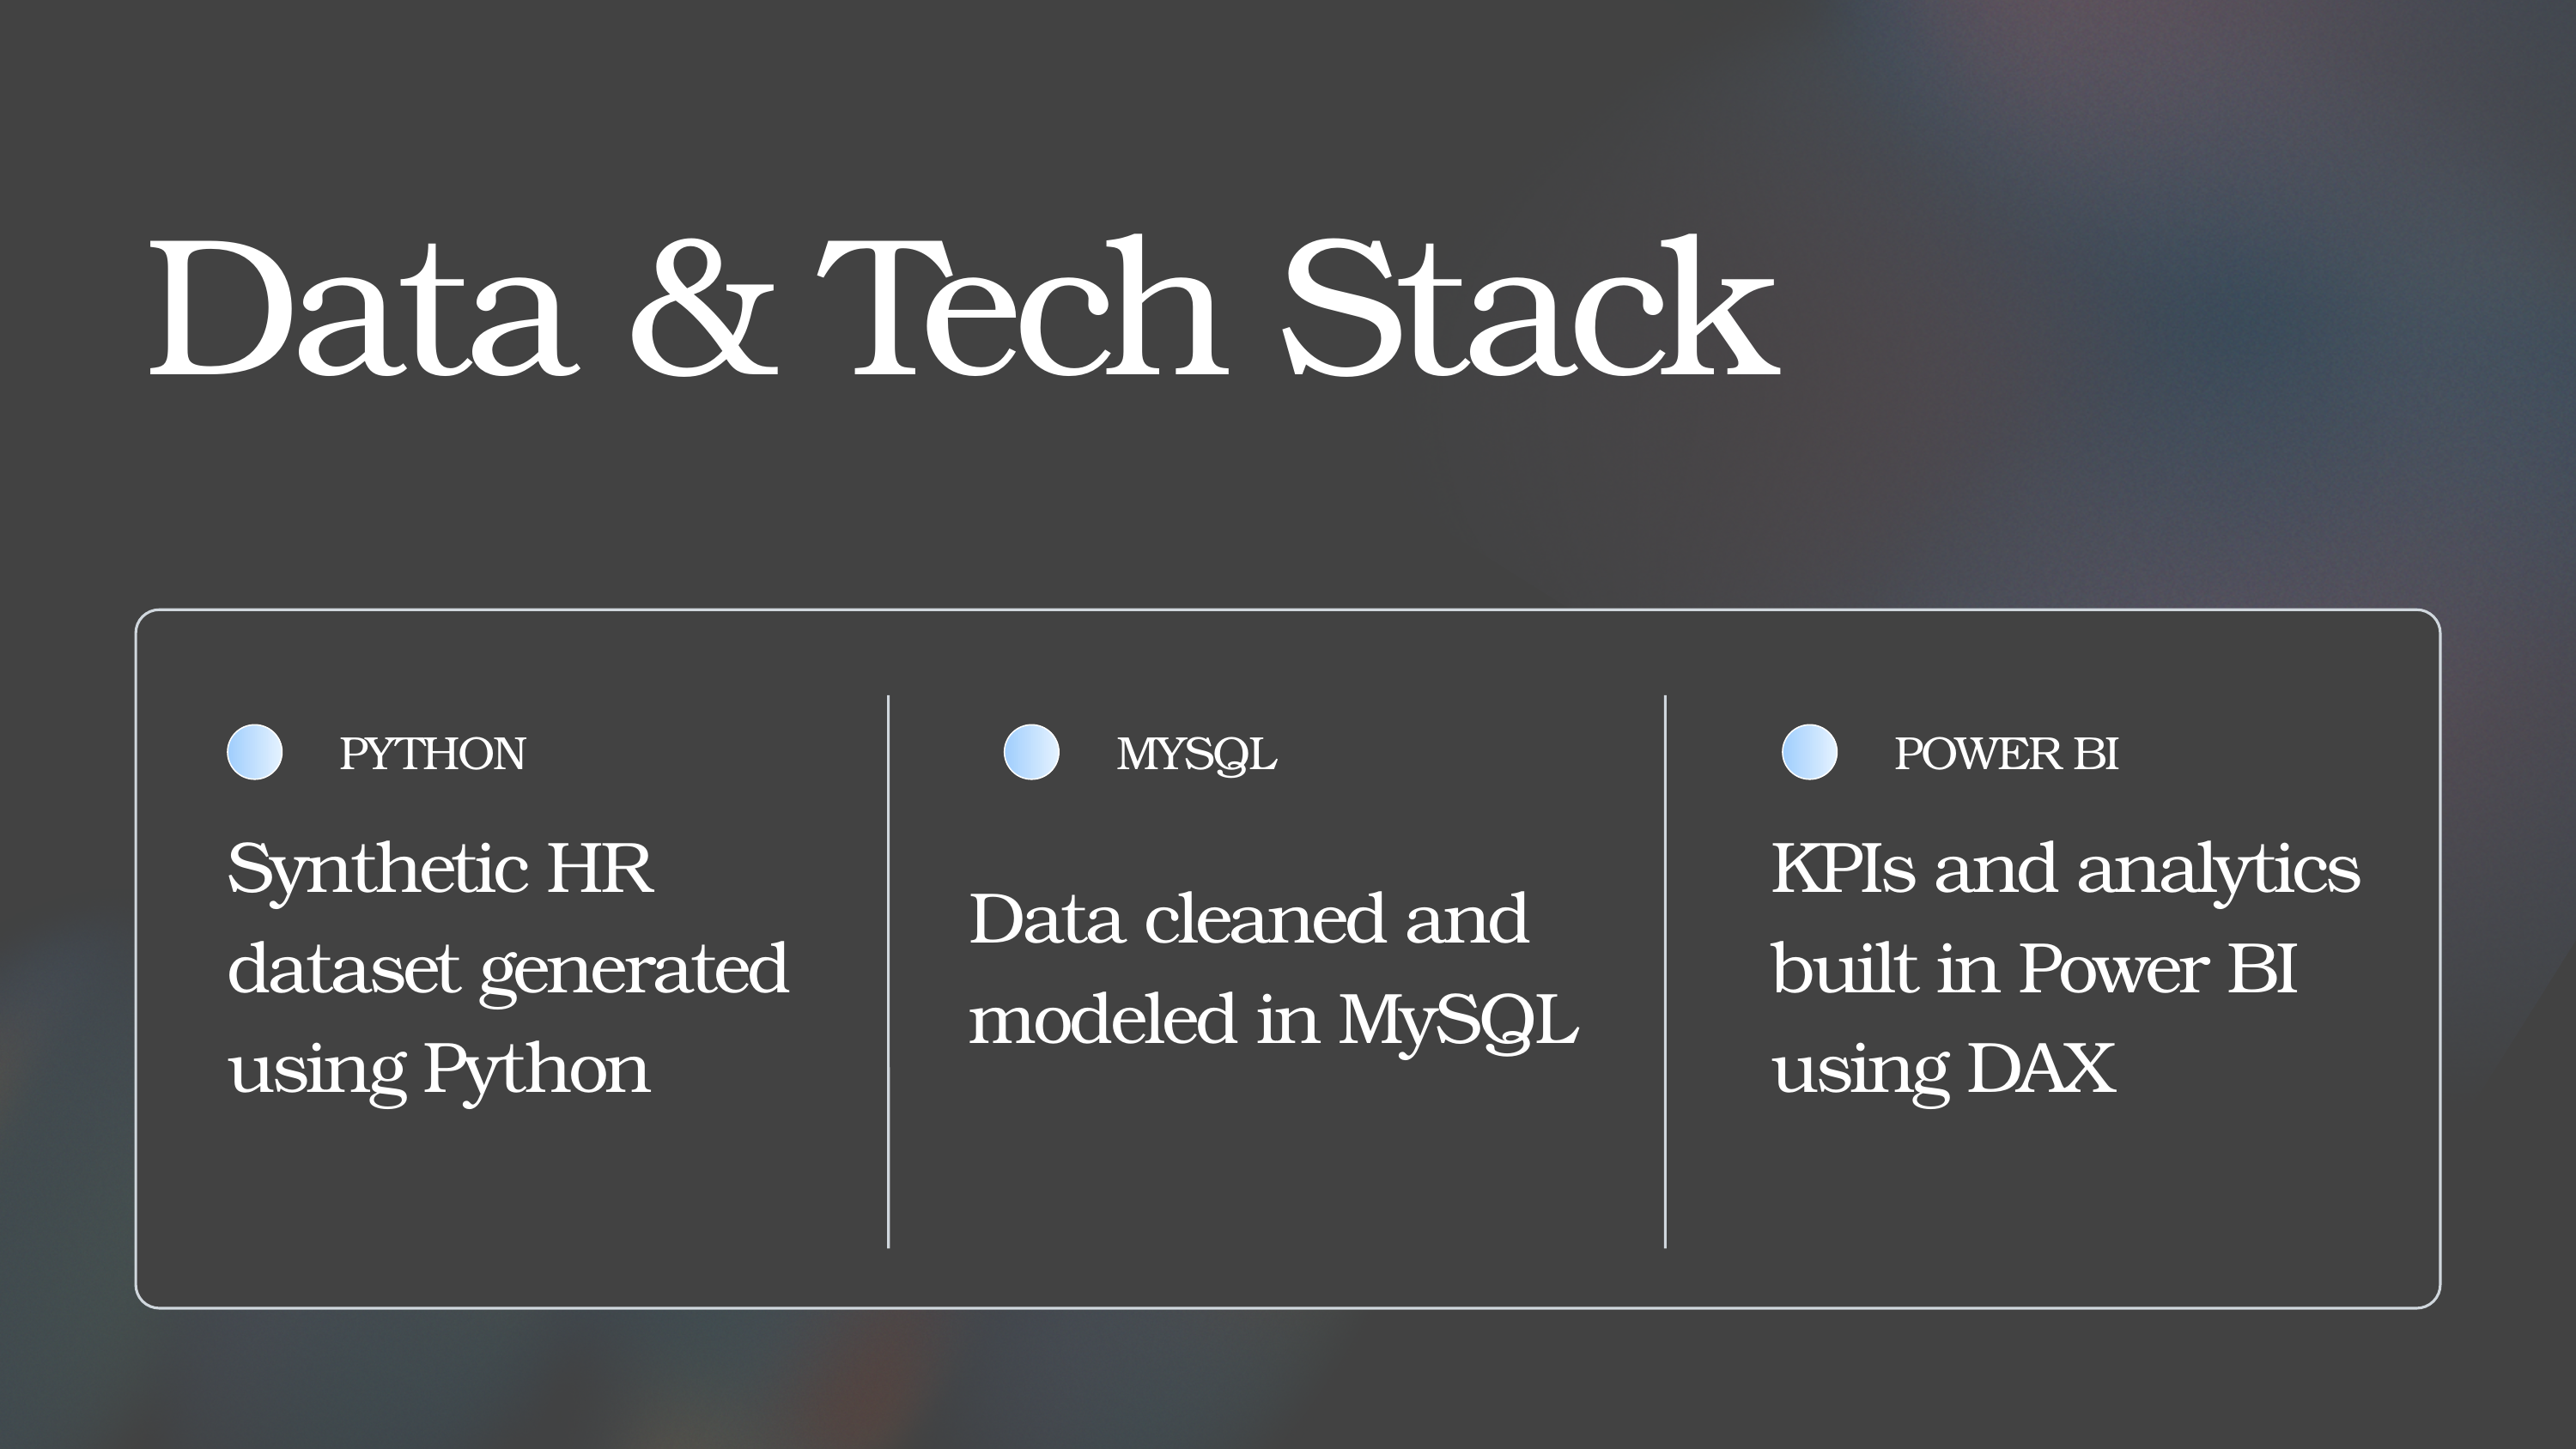

Data & Tech Stack

PYTHON
MYSQL
POWER BI

Synthetic HR dataset generated using Python
KPIs and analytics built in Power BI using DAX
Data cleaned and modeled in MySQL